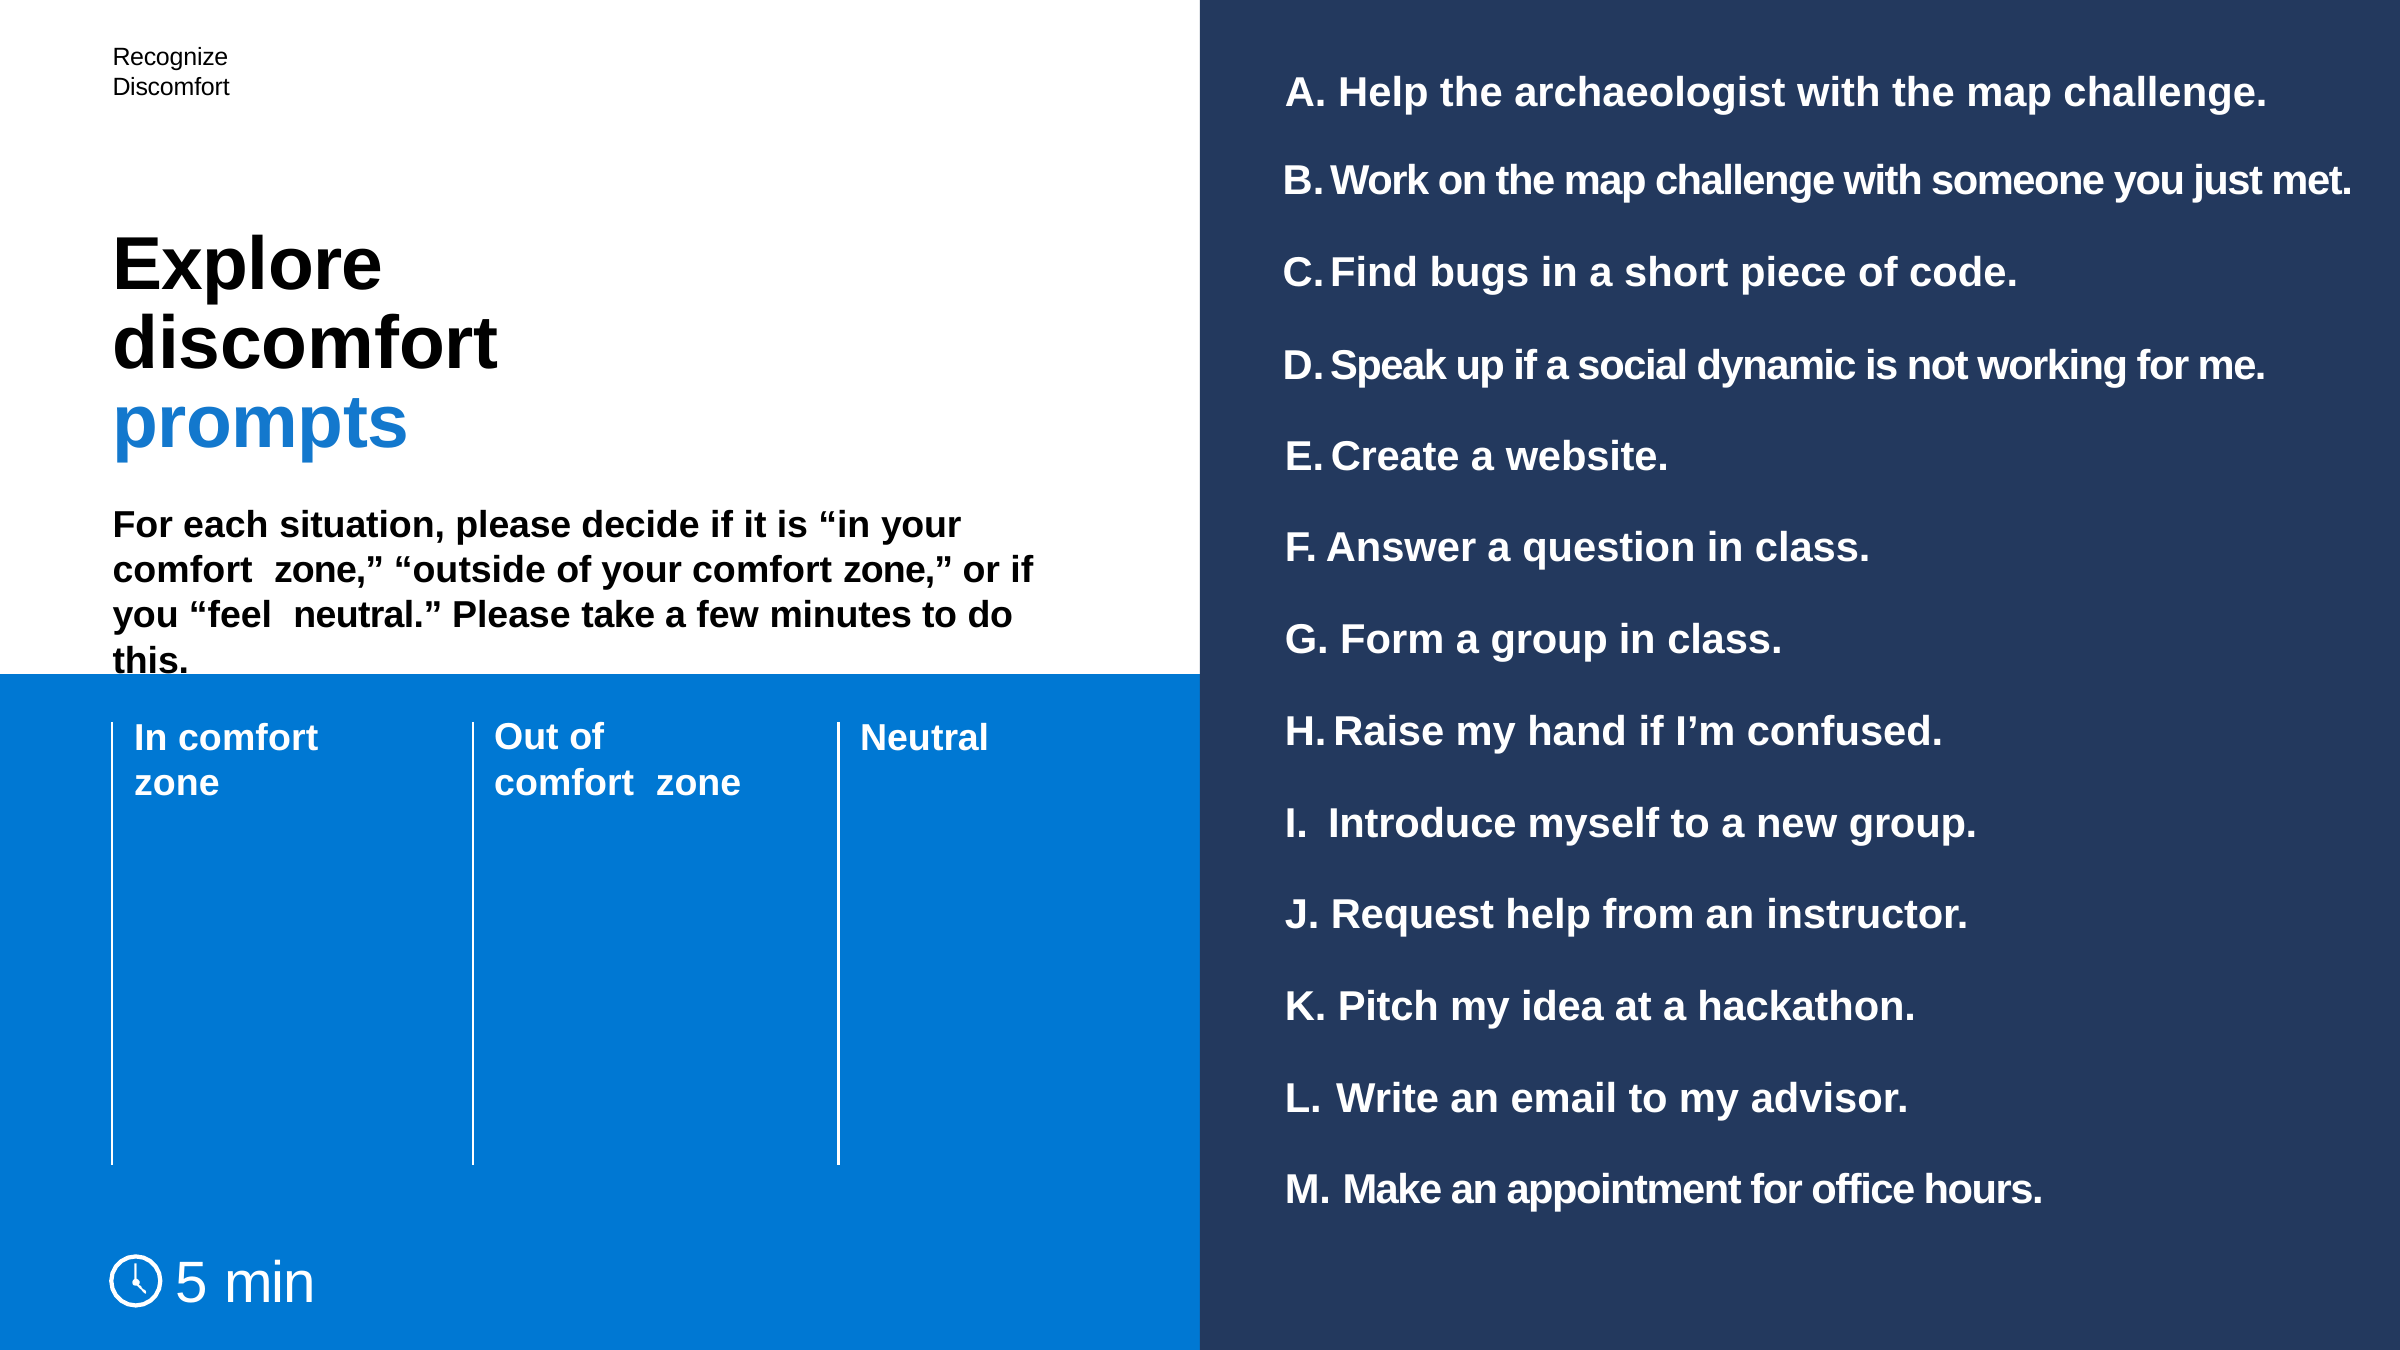

Recognize Discomfort
# A. Help the archaeologist with the map challenge.
Work on the map challenge with someone you just met.
Find bugs in a short piece of code.
Speak up if a social dynamic is not working for me.
Create a website.
Answer a question in class.
 Form a group in class.
Raise my hand if I’m confused.
 Introduce myself to a new group.
 Request help from an instructor.
 Pitch my idea at a hackathon.
 Write an email to my advisor.
 Make an appointment for office hours.

Explore discomfort  prompts
For each situation, please decide if it is “in your comfort  zone,” “outside of your comfort zone,” or if you “feel  neutral.” Please take a few minutes to do this.

In comfort zone
Out of comfort  zone
Neutral

5 min

20